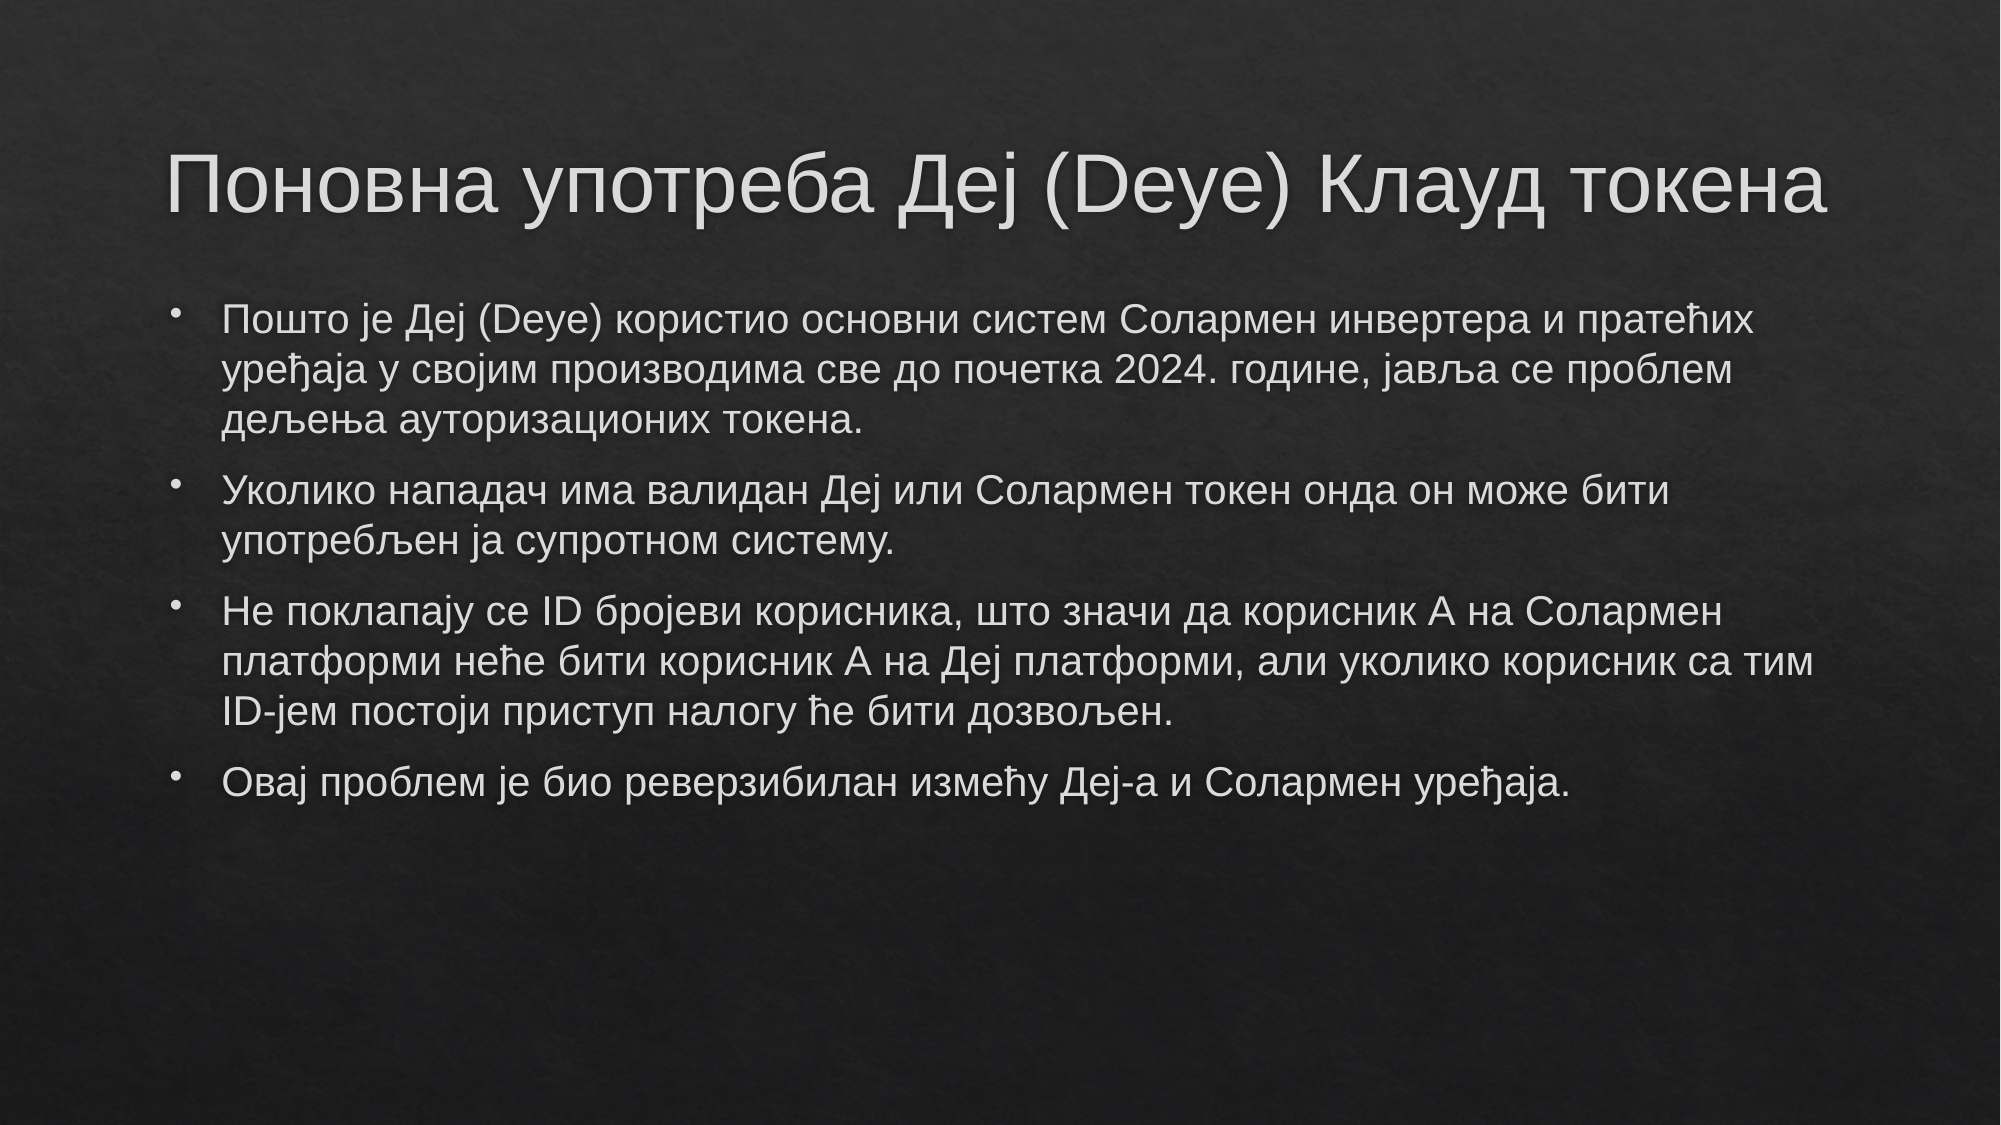

# Поновна употреба Деј (Deye) Клауд токена
Пошто је Деј (Deye) користио основни систем Солармен инвертера и пратећих уређаја у својим производима све до почетка 2024. године, јавља се проблем дељења ауторизационих токена.
Уколико нападач има валидан Деј или Солармен токен онда он може бити употребљен ја супротном систему.
Не поклапају се ID бројеви корисника, што значи да корисник А на Солармен платформи неће бити корисник А на Деј платформи, али уколико корисник са тим ID-јем постоји приступ налогу ће бити дозвољен.
Овај проблем је био реверзибилан измећу Деј-а и Солармен уређаја.